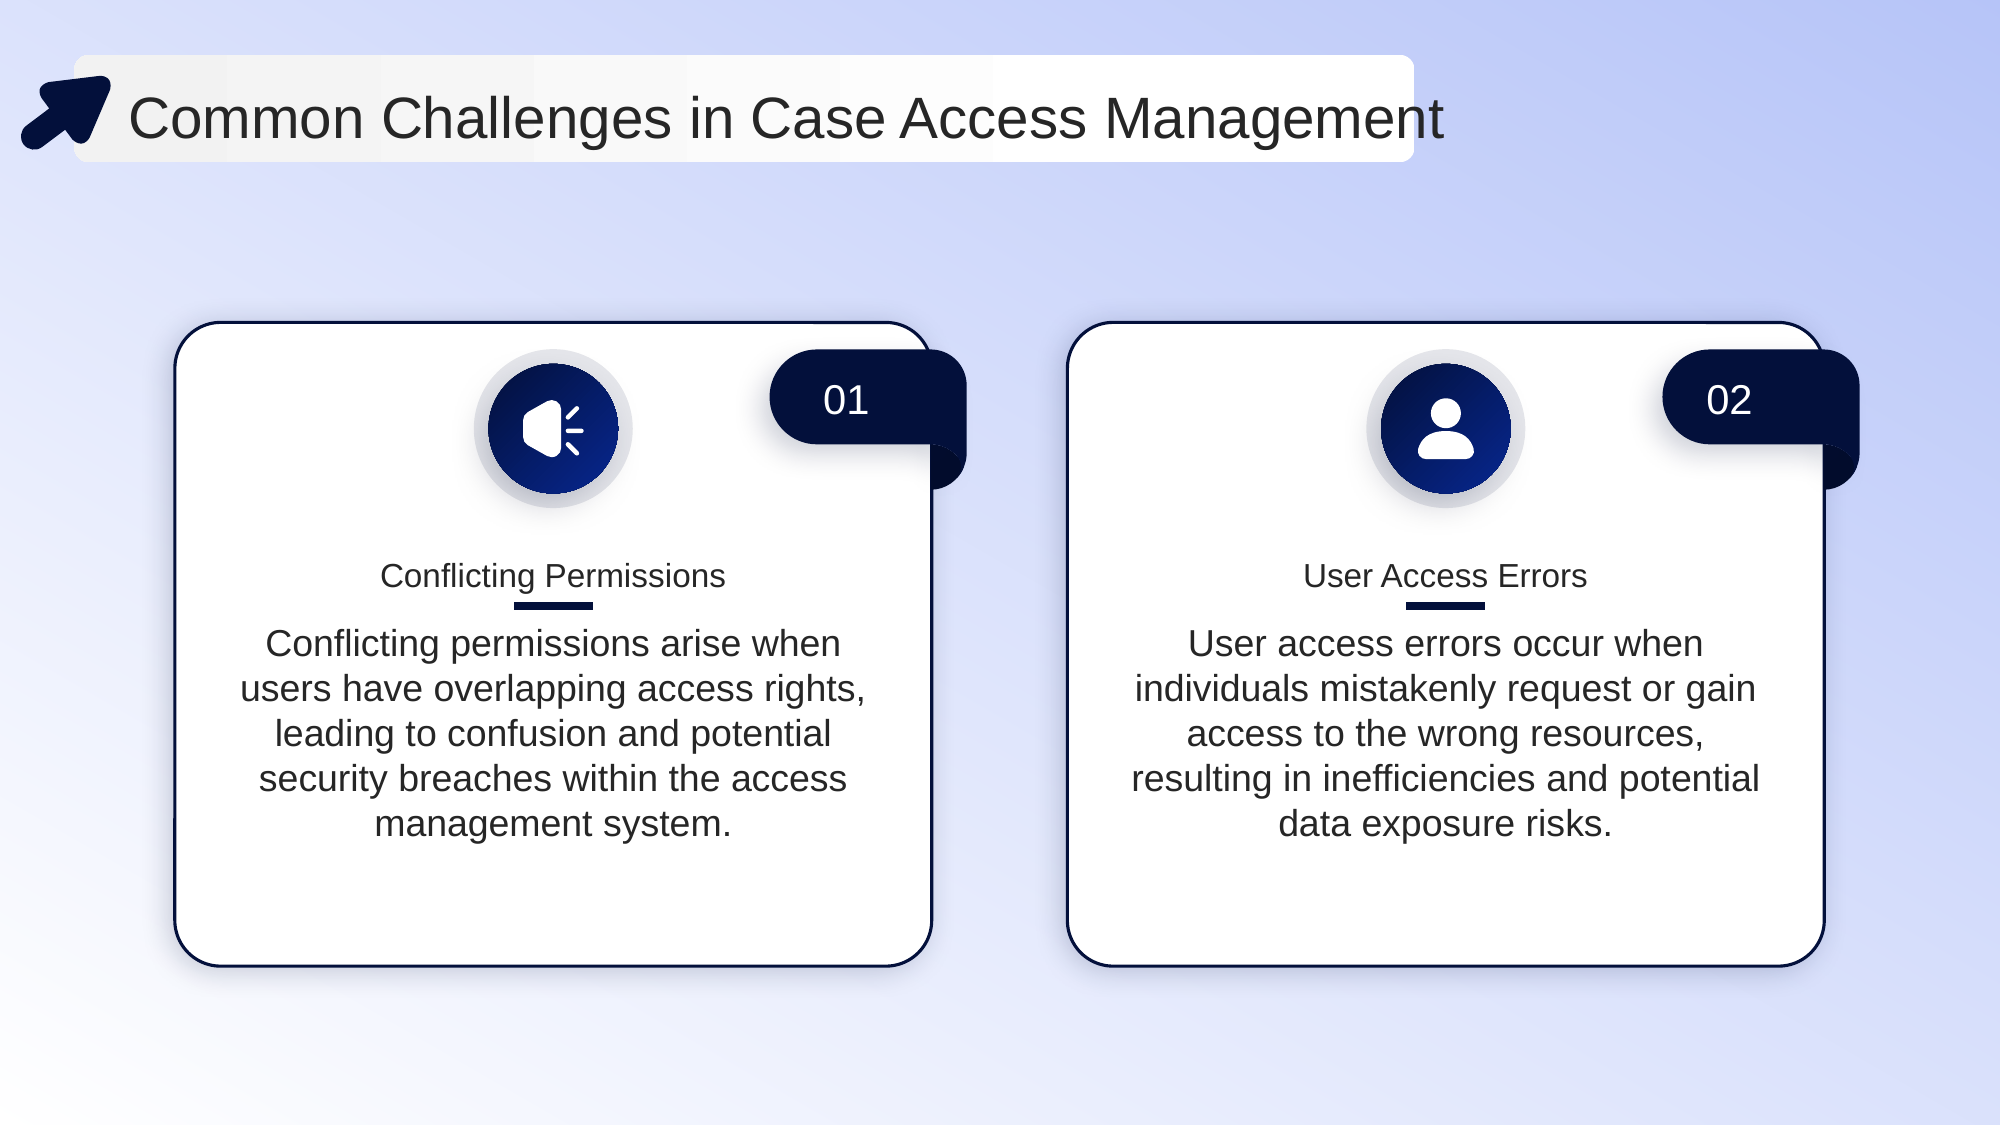

Common Challenges in Case Access Management

01
02

Conflicting Permissions
User Access Errors
Conflicting permissions arise when users have overlapping access rights, leading to confusion and potential security breaches within the access management system.
User access errors occur when individuals mistakenly request or gain access to the wrong resources, resulting in inefficiencies and potential data exposure risks.